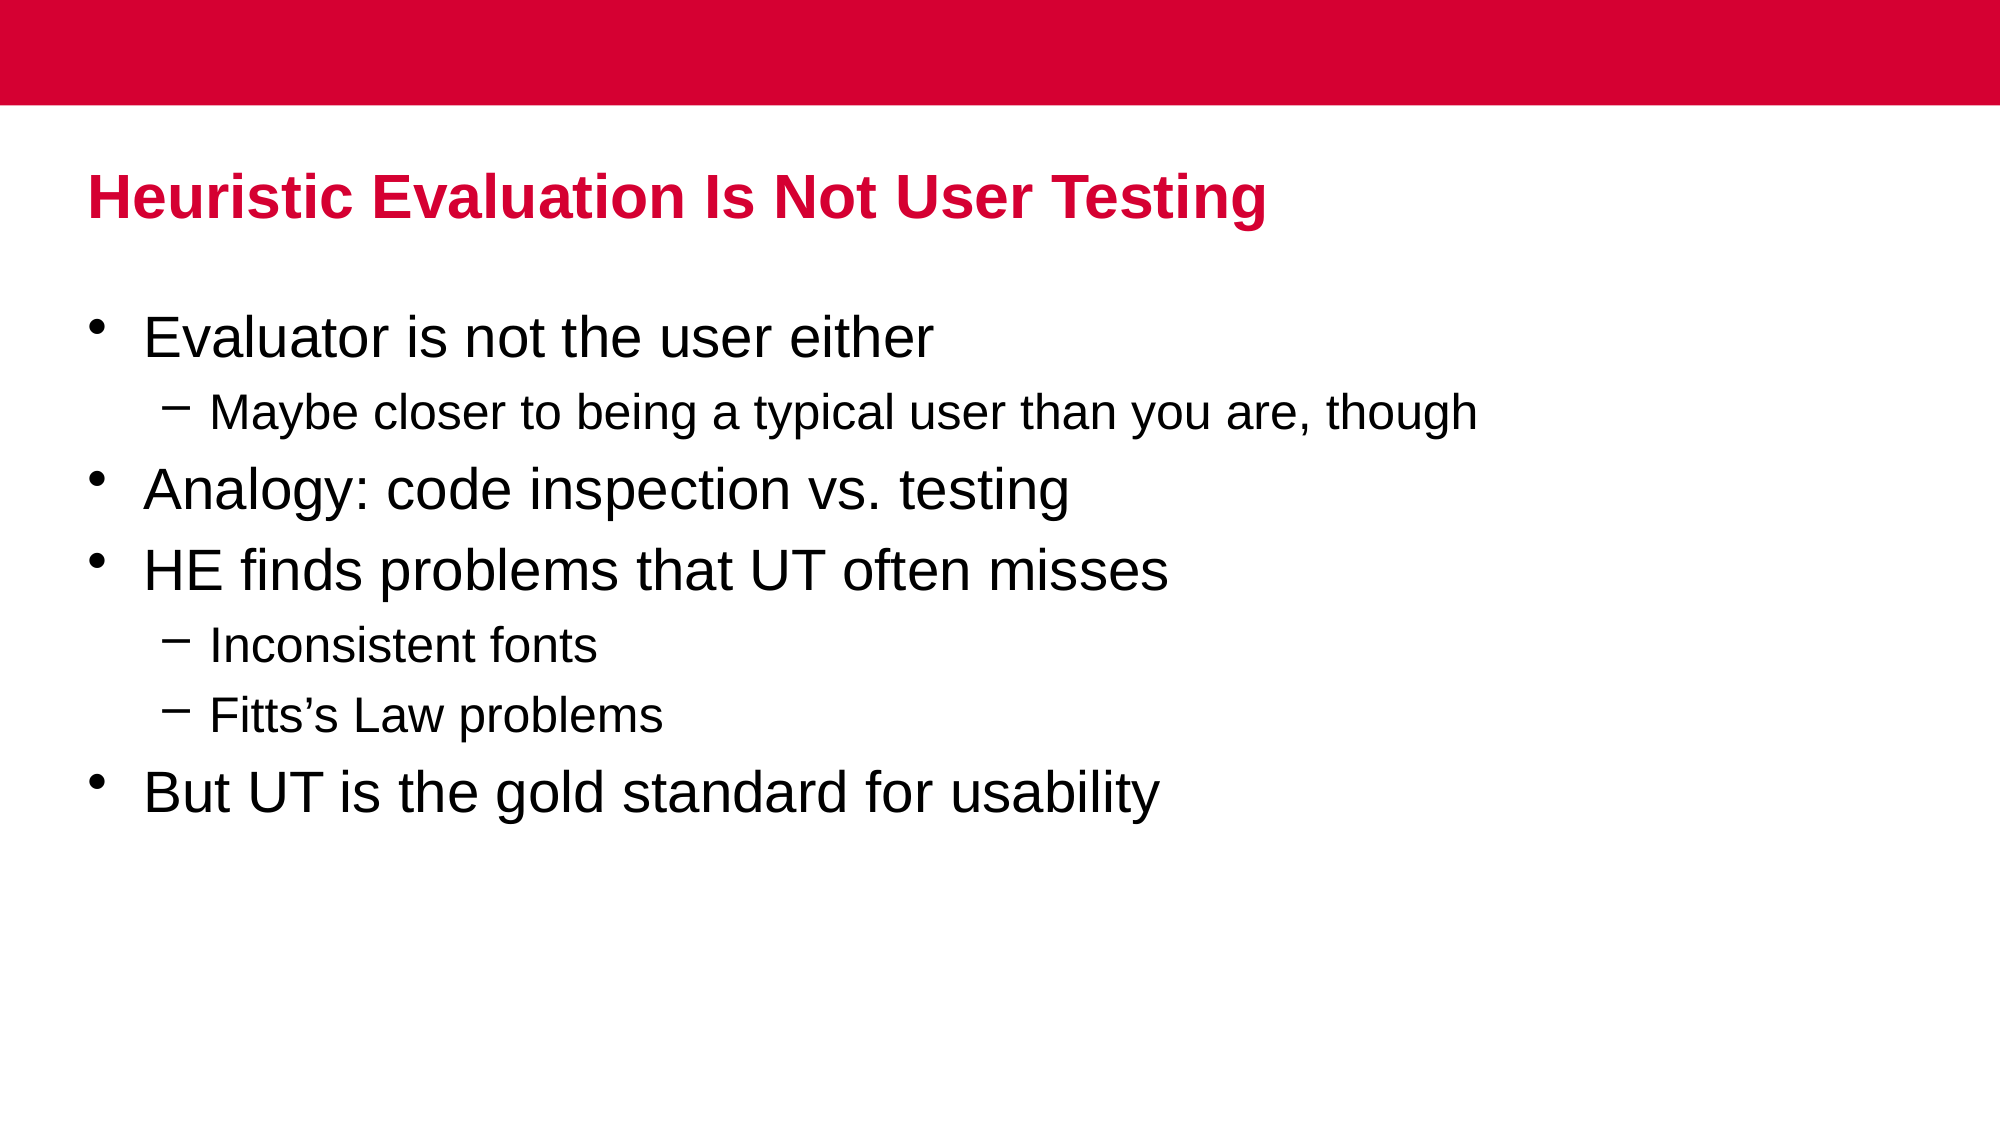

# Heuristic Evaluation Is Not User Testing
Evaluator is not the user either
Maybe closer to being a typical user than you are, though
Analogy: code inspection vs. testing
HE finds problems that UT often misses
Inconsistent fonts
Fitts’s Law problems
But UT is the gold standard for usability